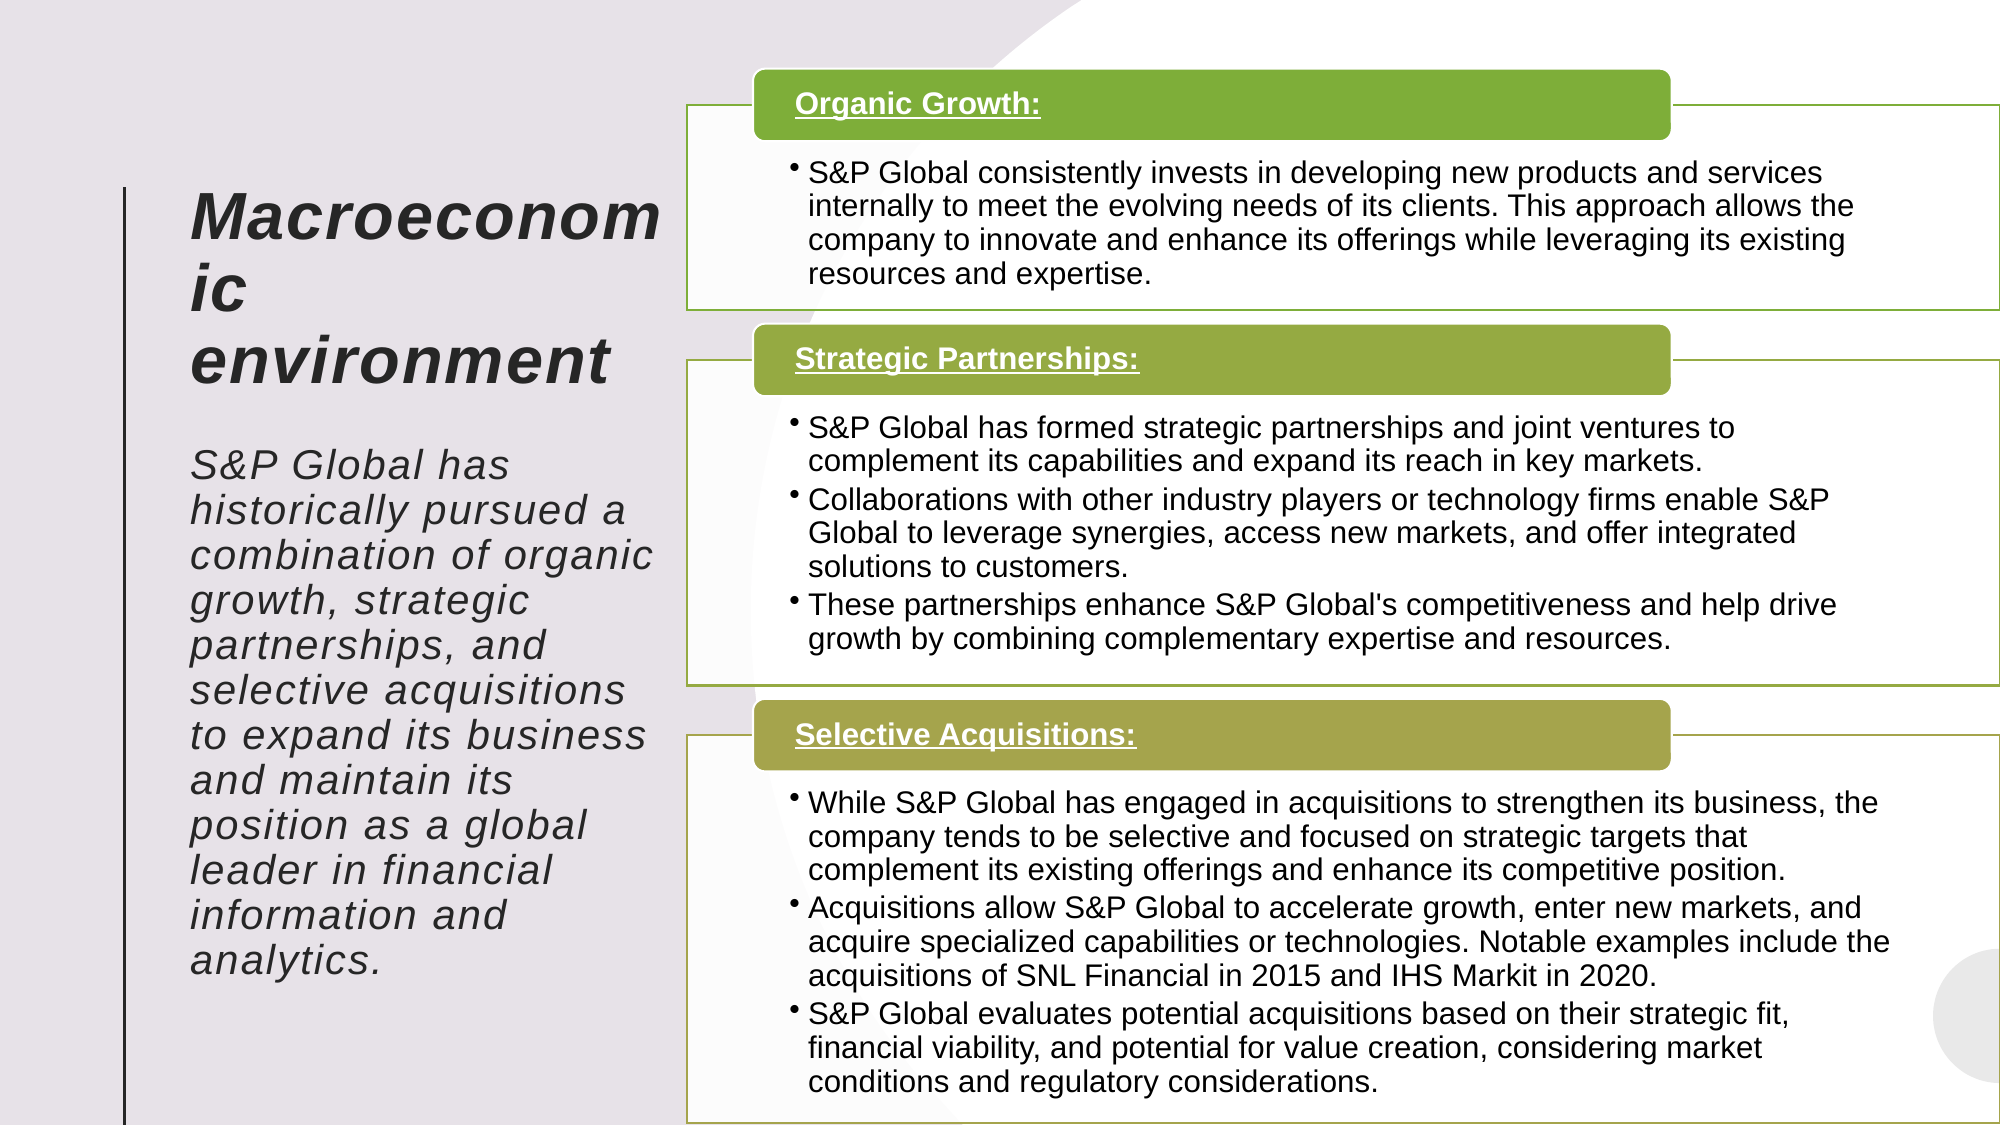

S&P Global consistently invests in developing new products and services internally to meet the evolving needs of its clients. This approach allows the company to innovate and enhance its offerings while leveraging its existing resources and expertise.
Organic Growth:
S&P Global has formed strategic partnerships and joint ventures to complement its capabilities and expand its reach in key markets.
Collaborations with other industry players or technology firms enable S&P Global to leverage synergies, access new markets, and offer integrated solutions to customers.
These partnerships enhance S&P Global's competitiveness and help drive growth by combining complementary expertise and resources.
Strategic Partnerships:
While S&P Global has engaged in acquisitions to strengthen its business, the company tends to be selective and focused on strategic targets that complement its existing offerings and enhance its competitive position.
Acquisitions allow S&P Global to accelerate growth, enter new markets, and acquire specialized capabilities or technologies. Notable examples include the acquisitions of SNL Financial in 2015 and IHS Markit in 2020.
S&P Global evaluates potential acquisitions based on their strategic fit, financial viability, and potential for value creation, considering market conditions and regulatory considerations.
Selective Acquisitions:
# Macroeconomic environment S&P Global has historically pursued a combination of organic growth, strategic partnerships, and selective acquisitions to expand its business and maintain its position as a global leader in financial information and analytics.